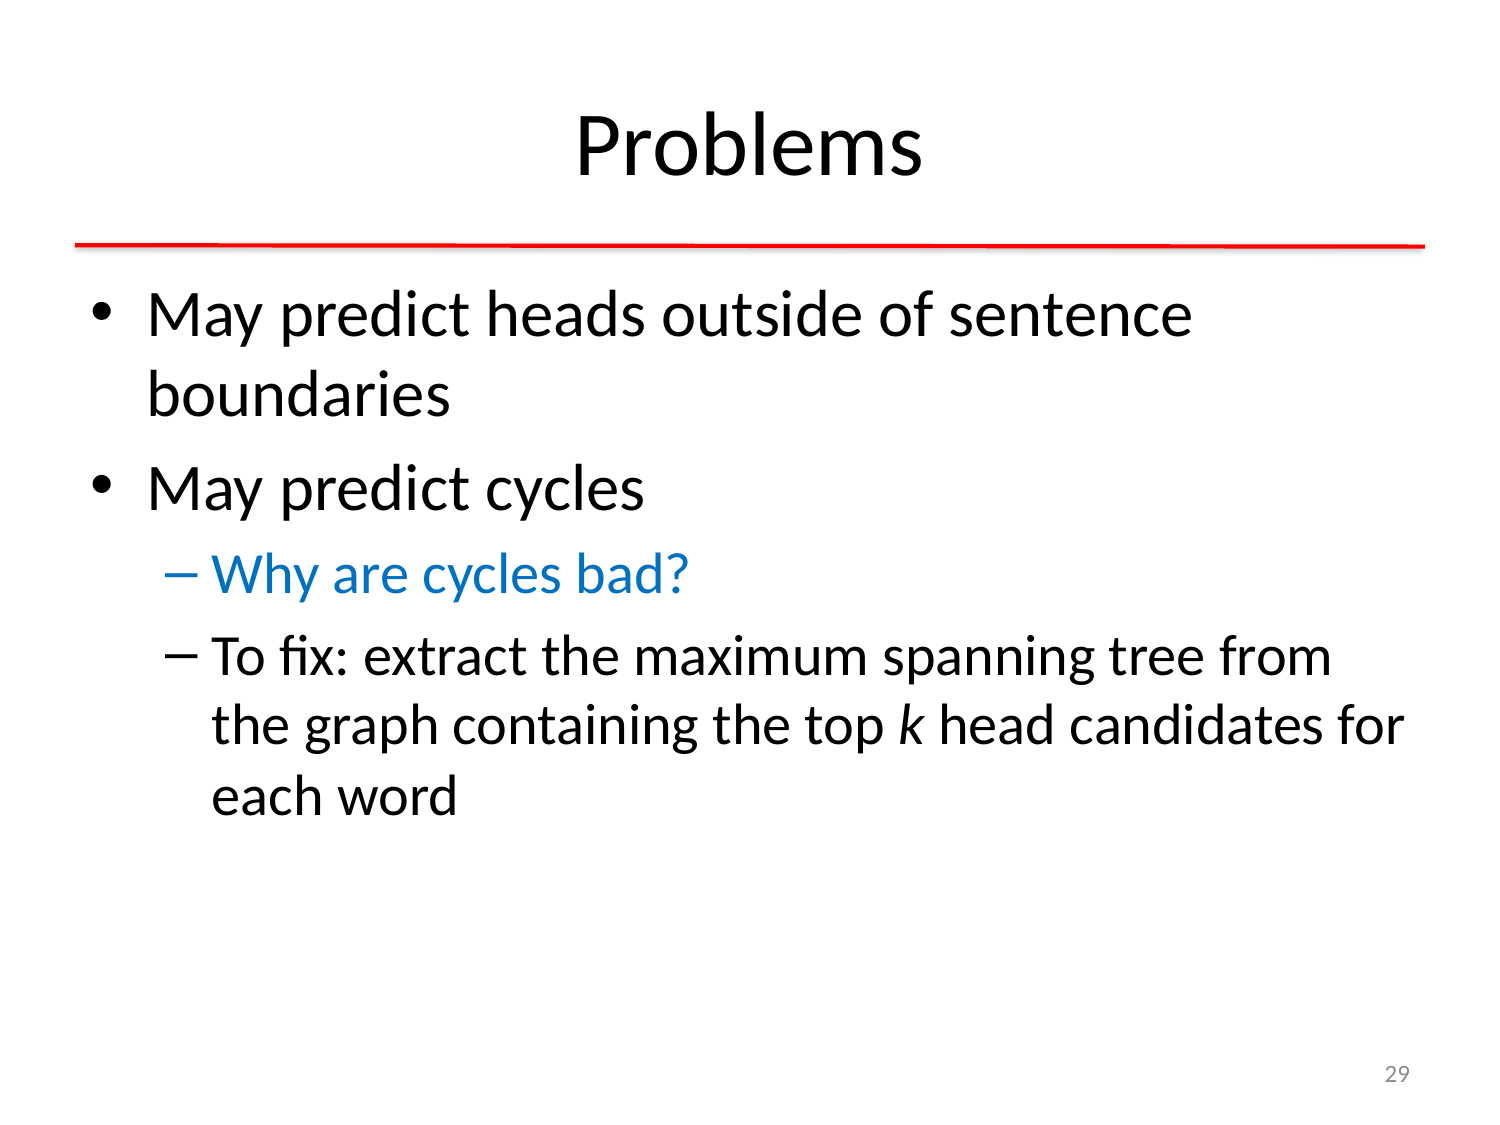

# Problems
May predict heads outside of sentence boundaries
May predict cycles
Why are cycles bad?
To fix: extract the maximum spanning tree from the graph containing the top k head candidates for each word
29